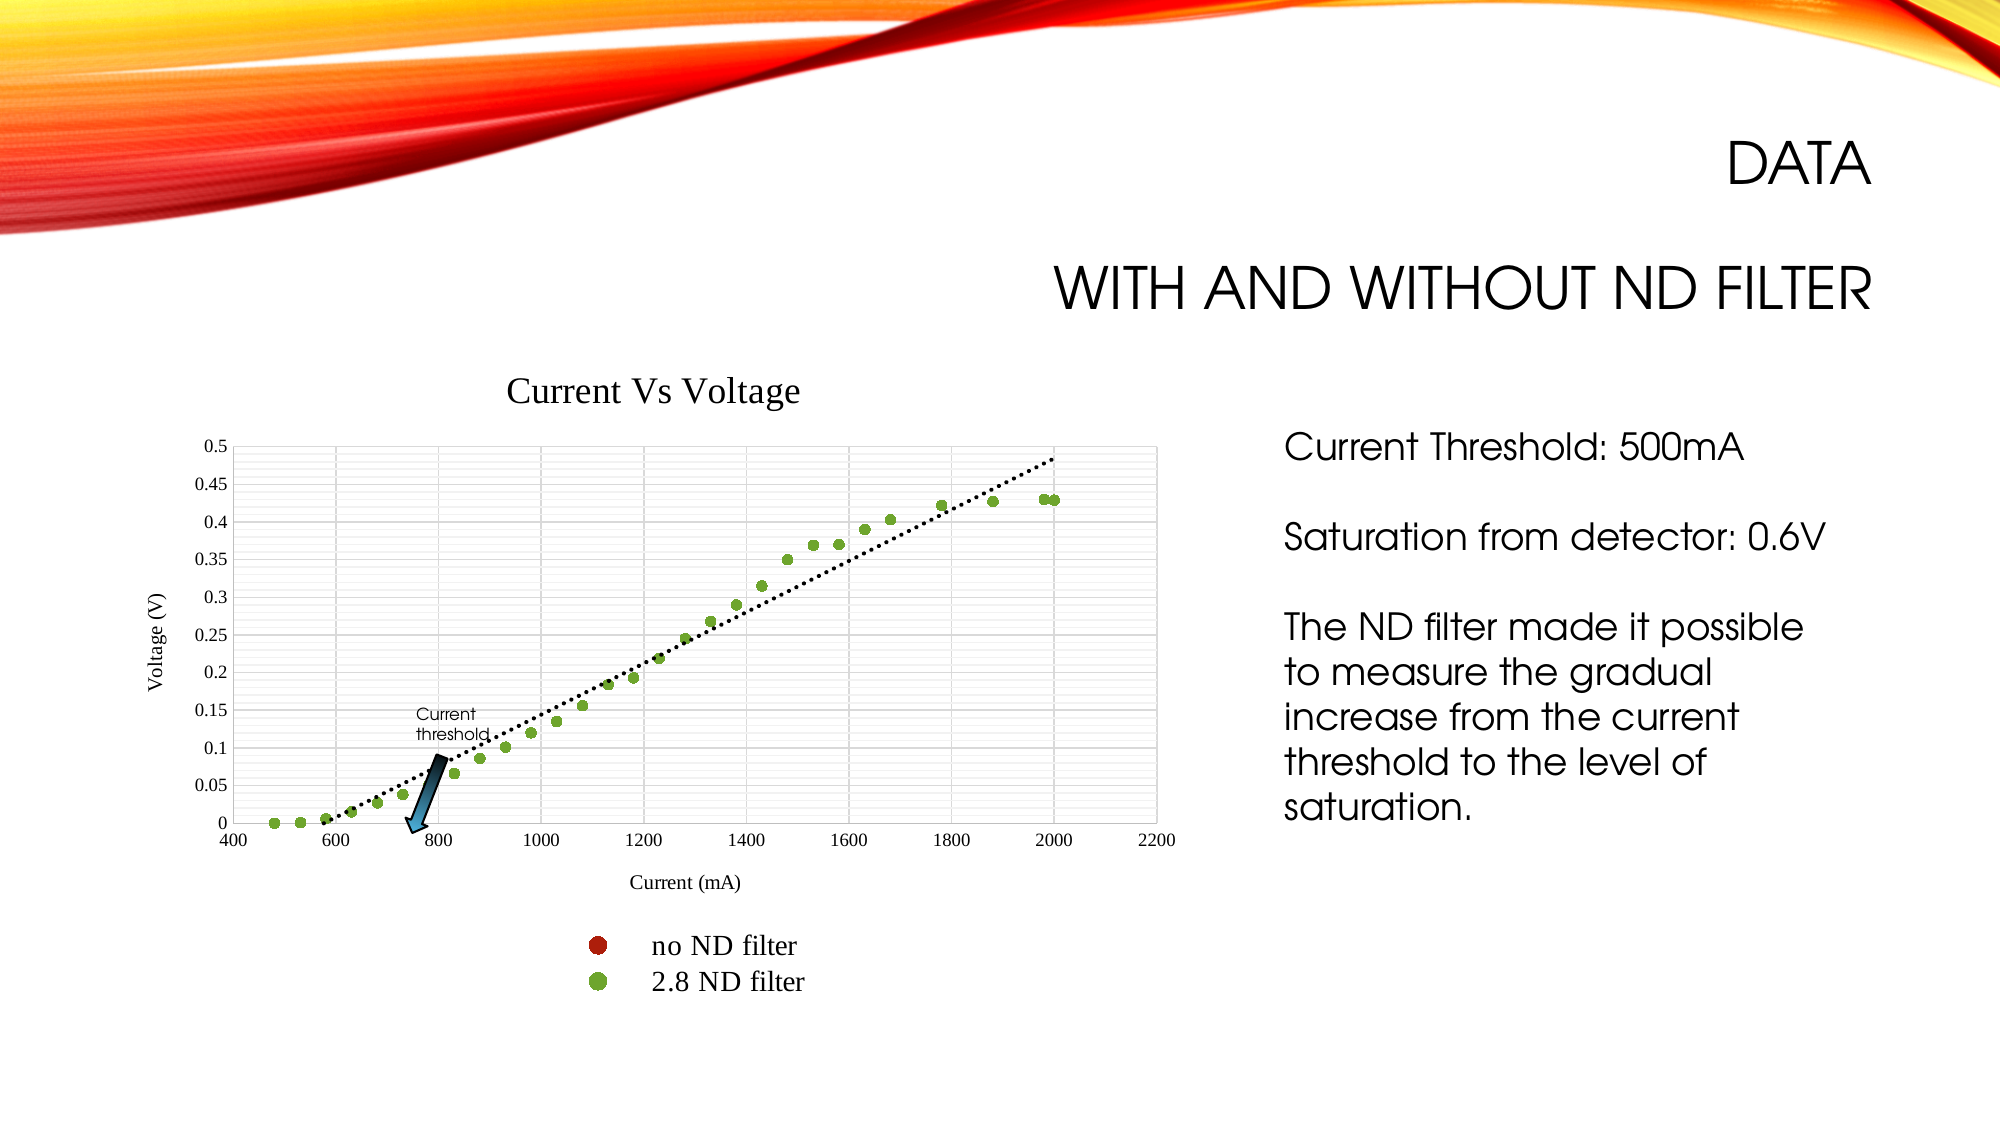

# Data with and without Nd filter

### Chart: Current Vs Voltage

| Category |  |  |
|---|---|---|
Current Threshold: 500mA

Saturation from detector: 0.6V

The ND filter made it possible to measure the gradual increase from the current threshold to the level of saturation.

Current threshold